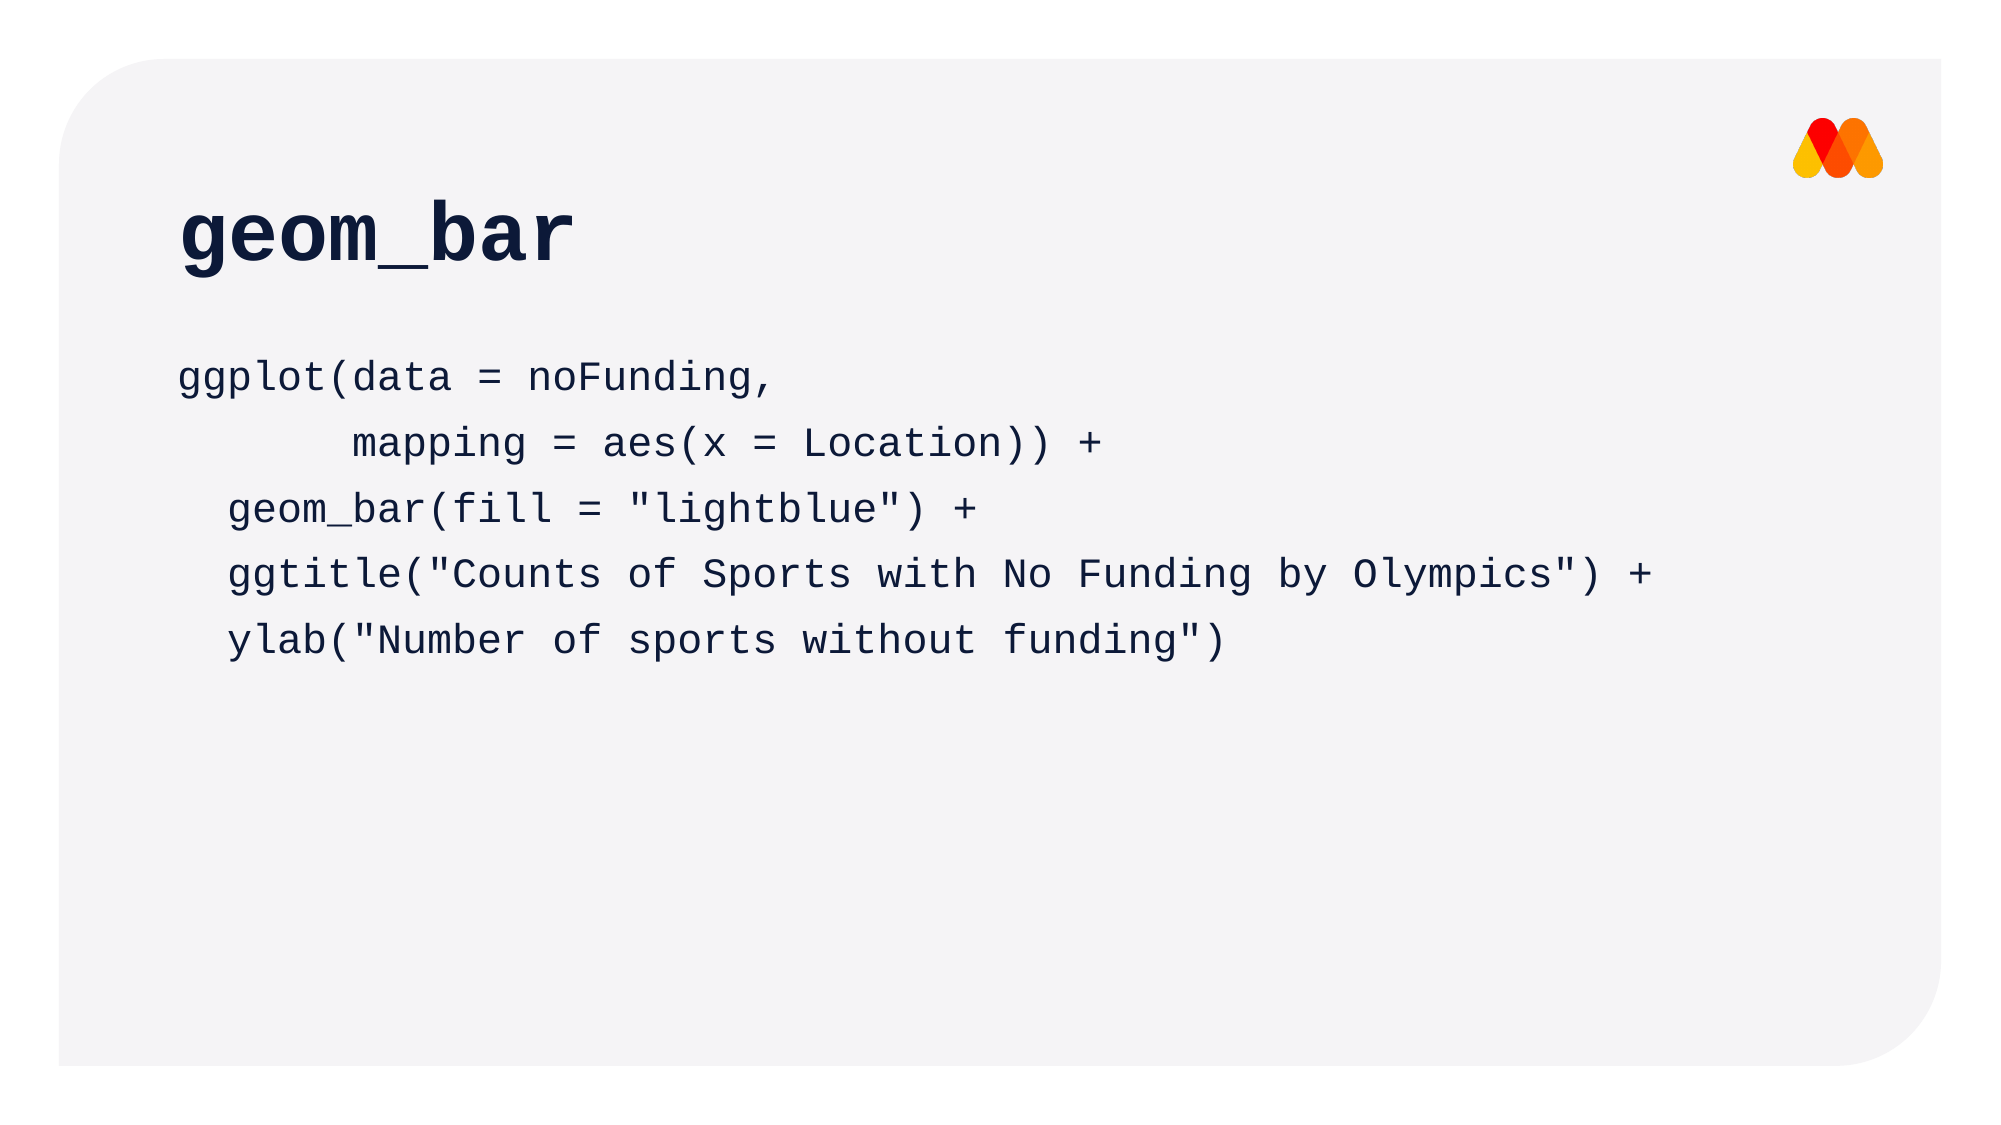

geom_bar
ggplot(data = noFunding,
       mapping = aes(x = Location)) +
  geom_bar(fill = "lightblue") +
  ggtitle("Counts of Sports with No Funding by Olympics") +
  ylab("Number of sports without funding")